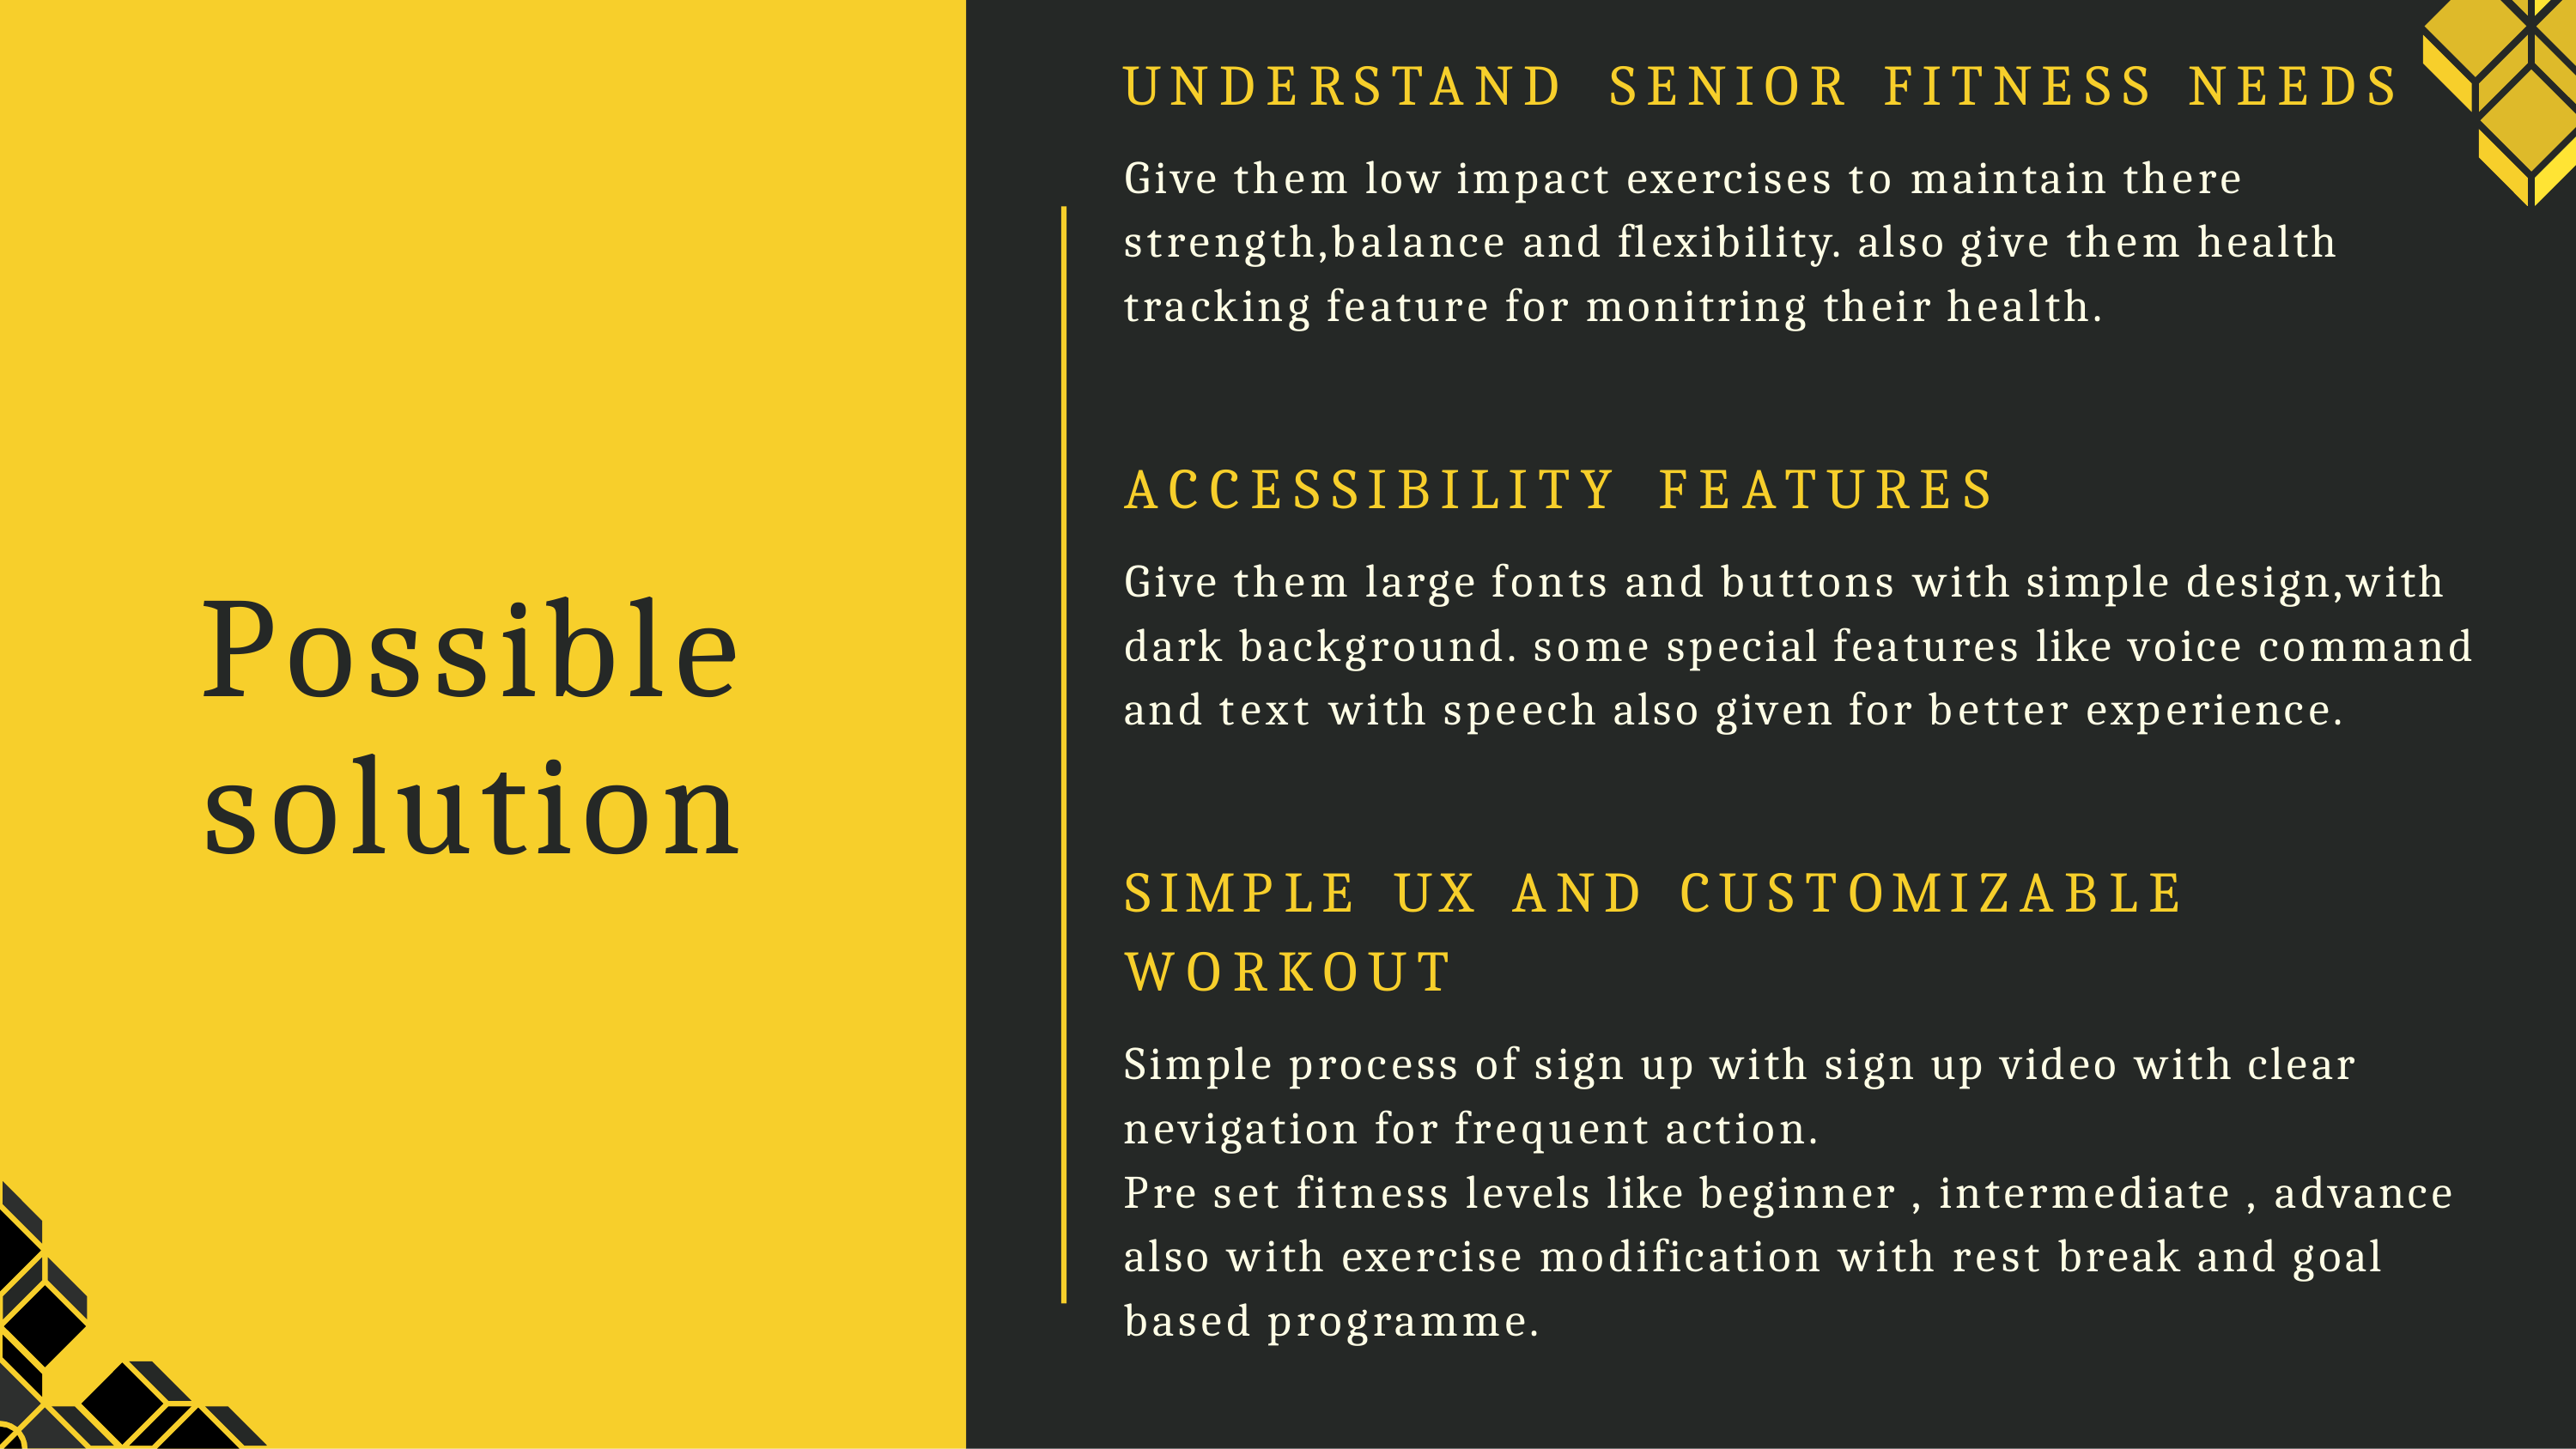

# UNDERSTAND	SENIOR	FITNESS	NEEDS
Give them low impact exercises to maintain there strength,balance and flexibility. also give them health tracking feature for monitring their health.
ACCESSIBILITY	FEATURES
Give them large fonts and buttons with simple design,with dark background. some special features like voice command and text with speech also given for better experience.
Possible solution
SIMPLE	UX	AND	CUSTOMIZABLE WORKOUT
Simple process of sign up with sign up video with clear nevigation for frequent action.
Pre set fitness levels like beginner , intermediate , advance also with exercise modification with rest break and goal based programme.